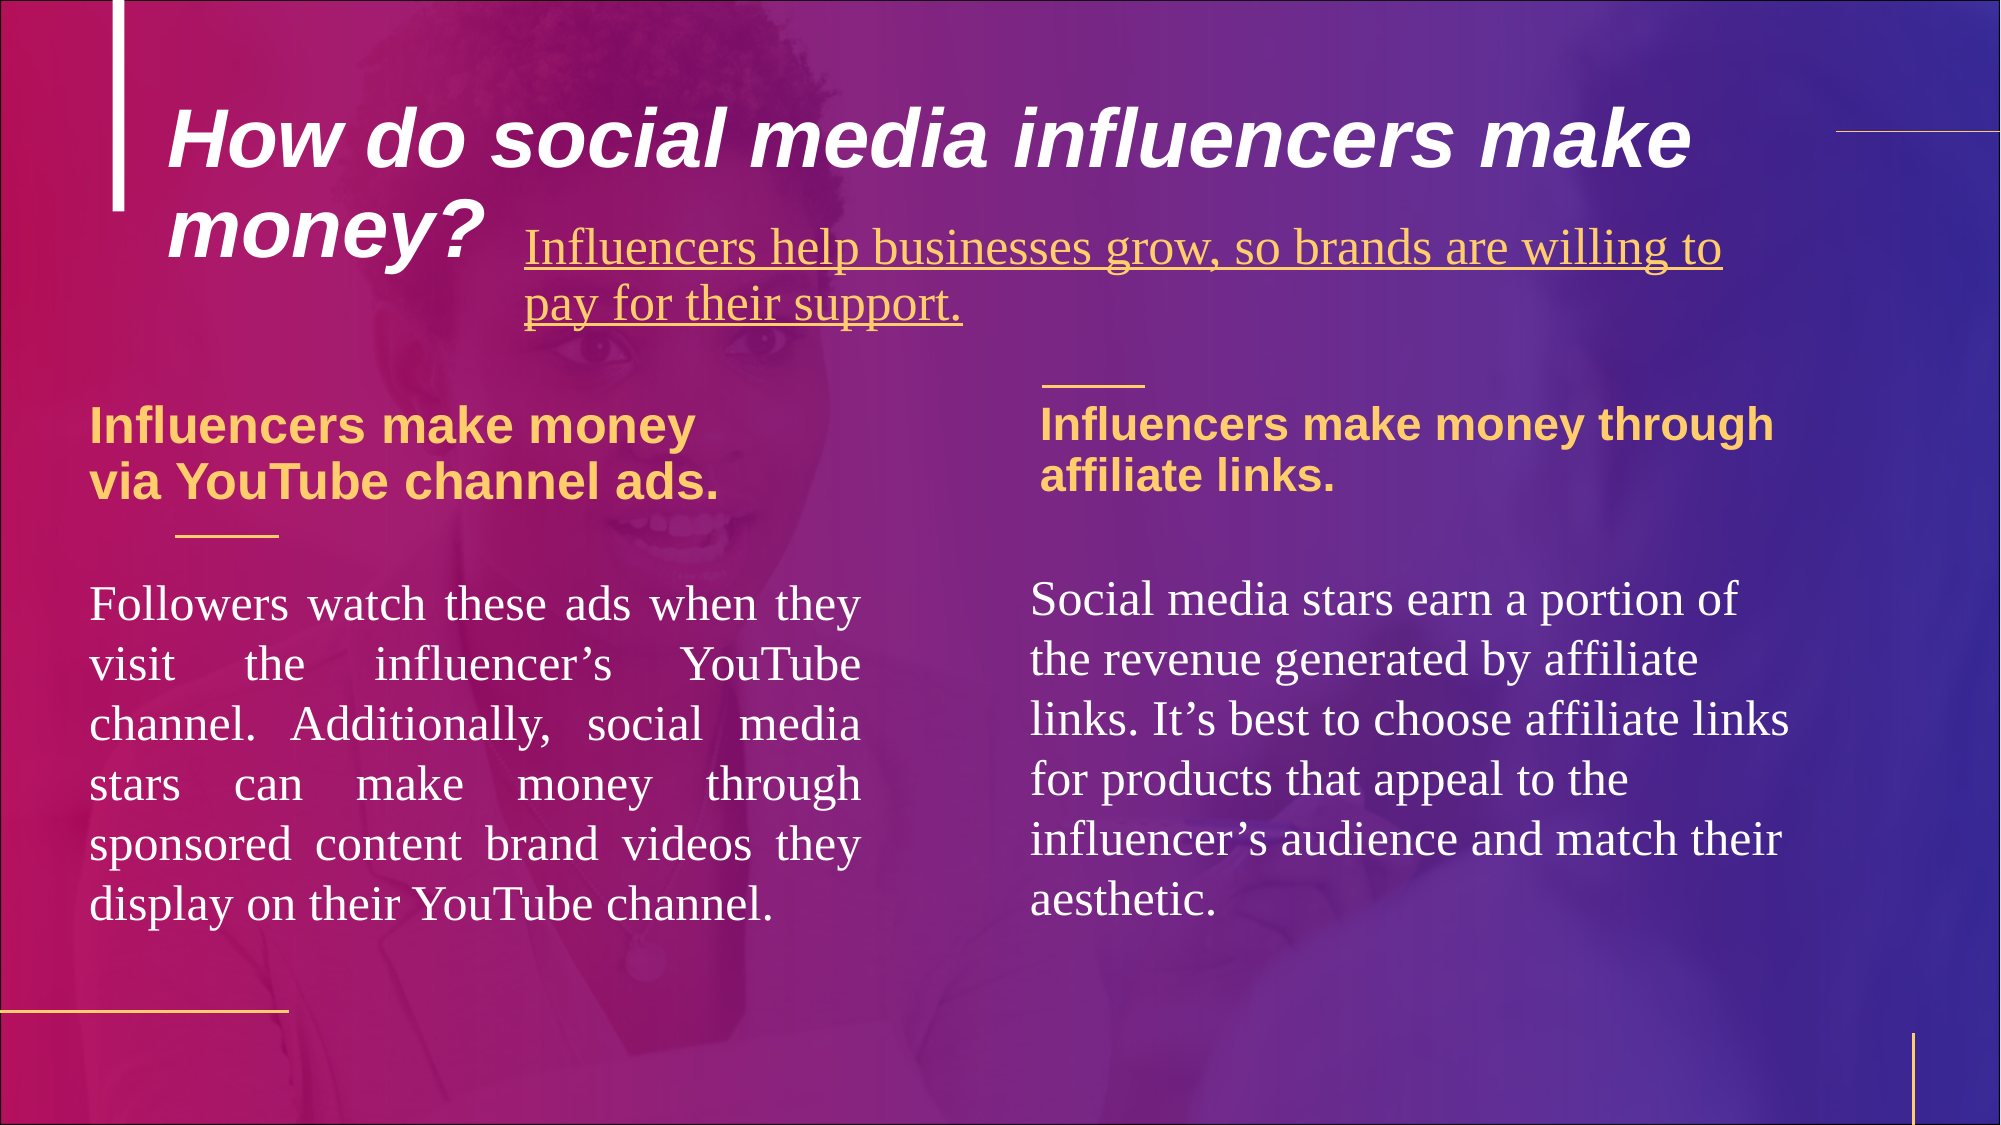

# How do social media influencers make money?
Influencers help businesses grow, so brands are willing to pay for their support.
Influencers make money via YouTube channel ads.
Influencers make money through affiliate links.
Social media stars earn a portion of the revenue generated by affiliate links. It’s best to choose affiliate links for products that appeal to the influencer’s audience and match their aesthetic.
Followers watch these ads when they visit the influencer’s YouTube channel. Additionally, social media stars can make money through sponsored content brand videos they display on their YouTube channel.